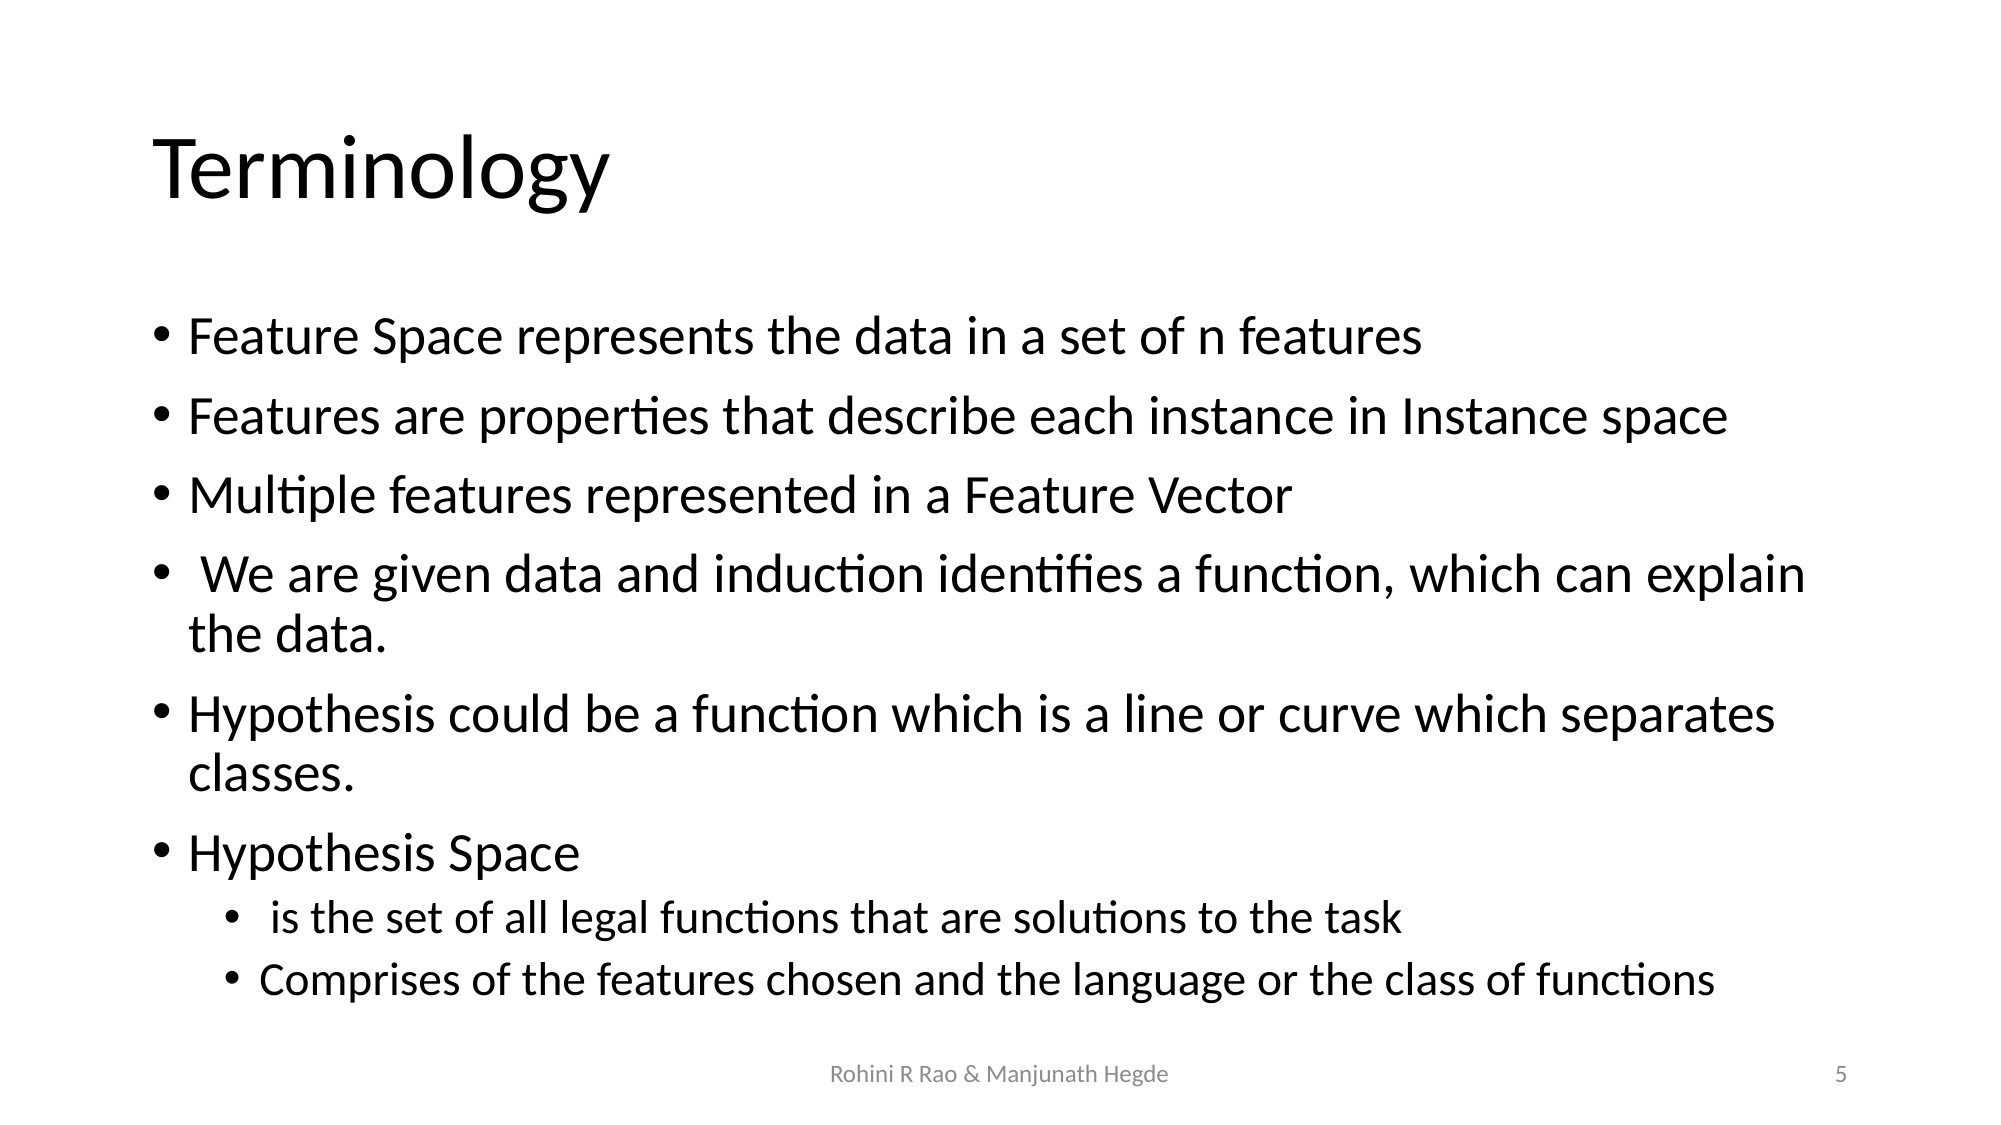

# Terminology
Feature Space represents the data in a set of n features
Features are properties that describe each instance in Instance space
Multiple features represented in a Feature Vector
 We are given data and induction identifies a function, which can explain the data.
Hypothesis could be a function which is a line or curve which separates classes.
Hypothesis Space
 is the set of all legal functions that are solutions to the task
Comprises of the features chosen and the language or the class of functions
Rohini R Rao & Manjunath Hegde
5